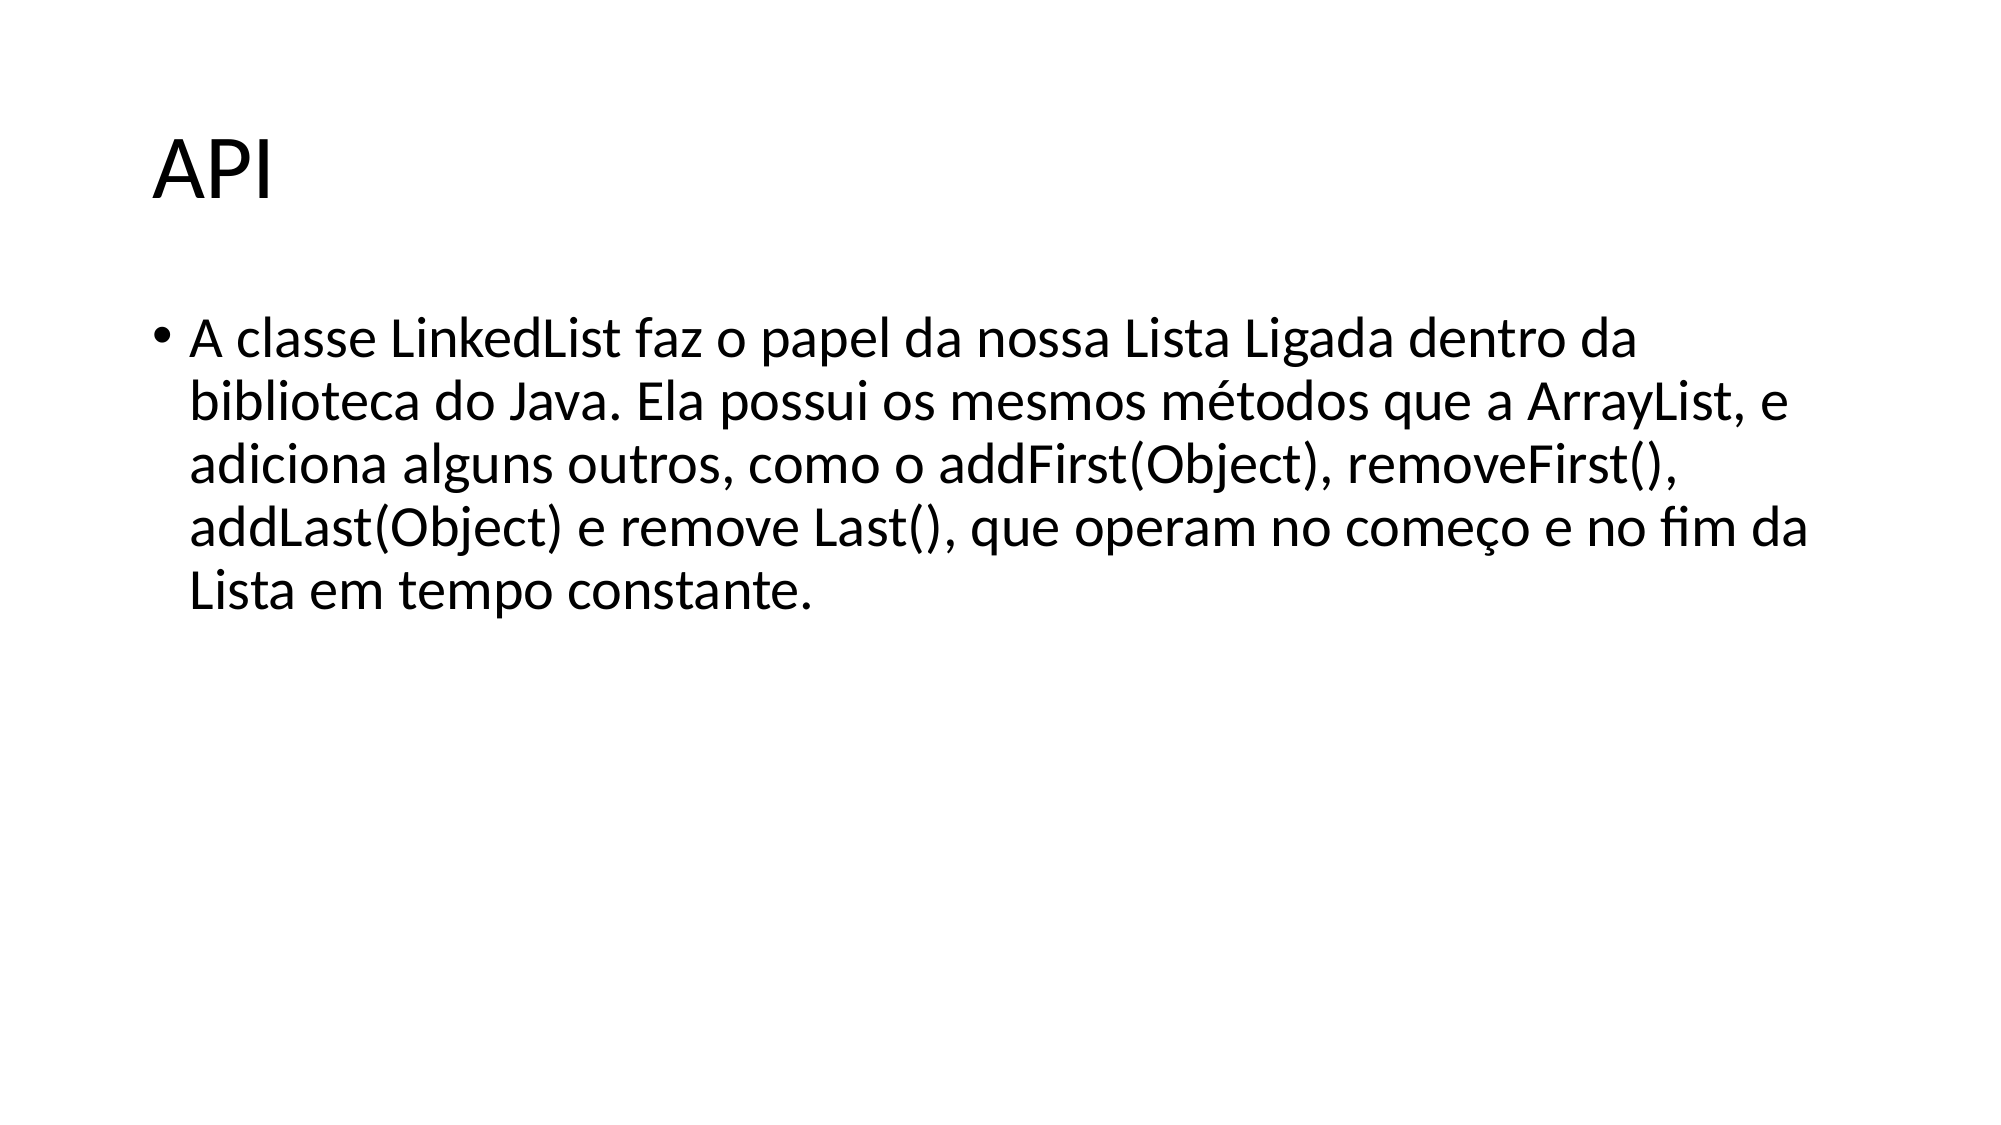

# API
A classe LinkedList faz o papel da nossa Lista Ligada dentro da biblioteca do Java. Ela possui os mesmos métodos que a ArrayList, e adiciona alguns outros, como o addFirst(Object), removeFirst(), addLast(Object) e remove Last(), que operam no começo e no fim da Lista em tempo constante.